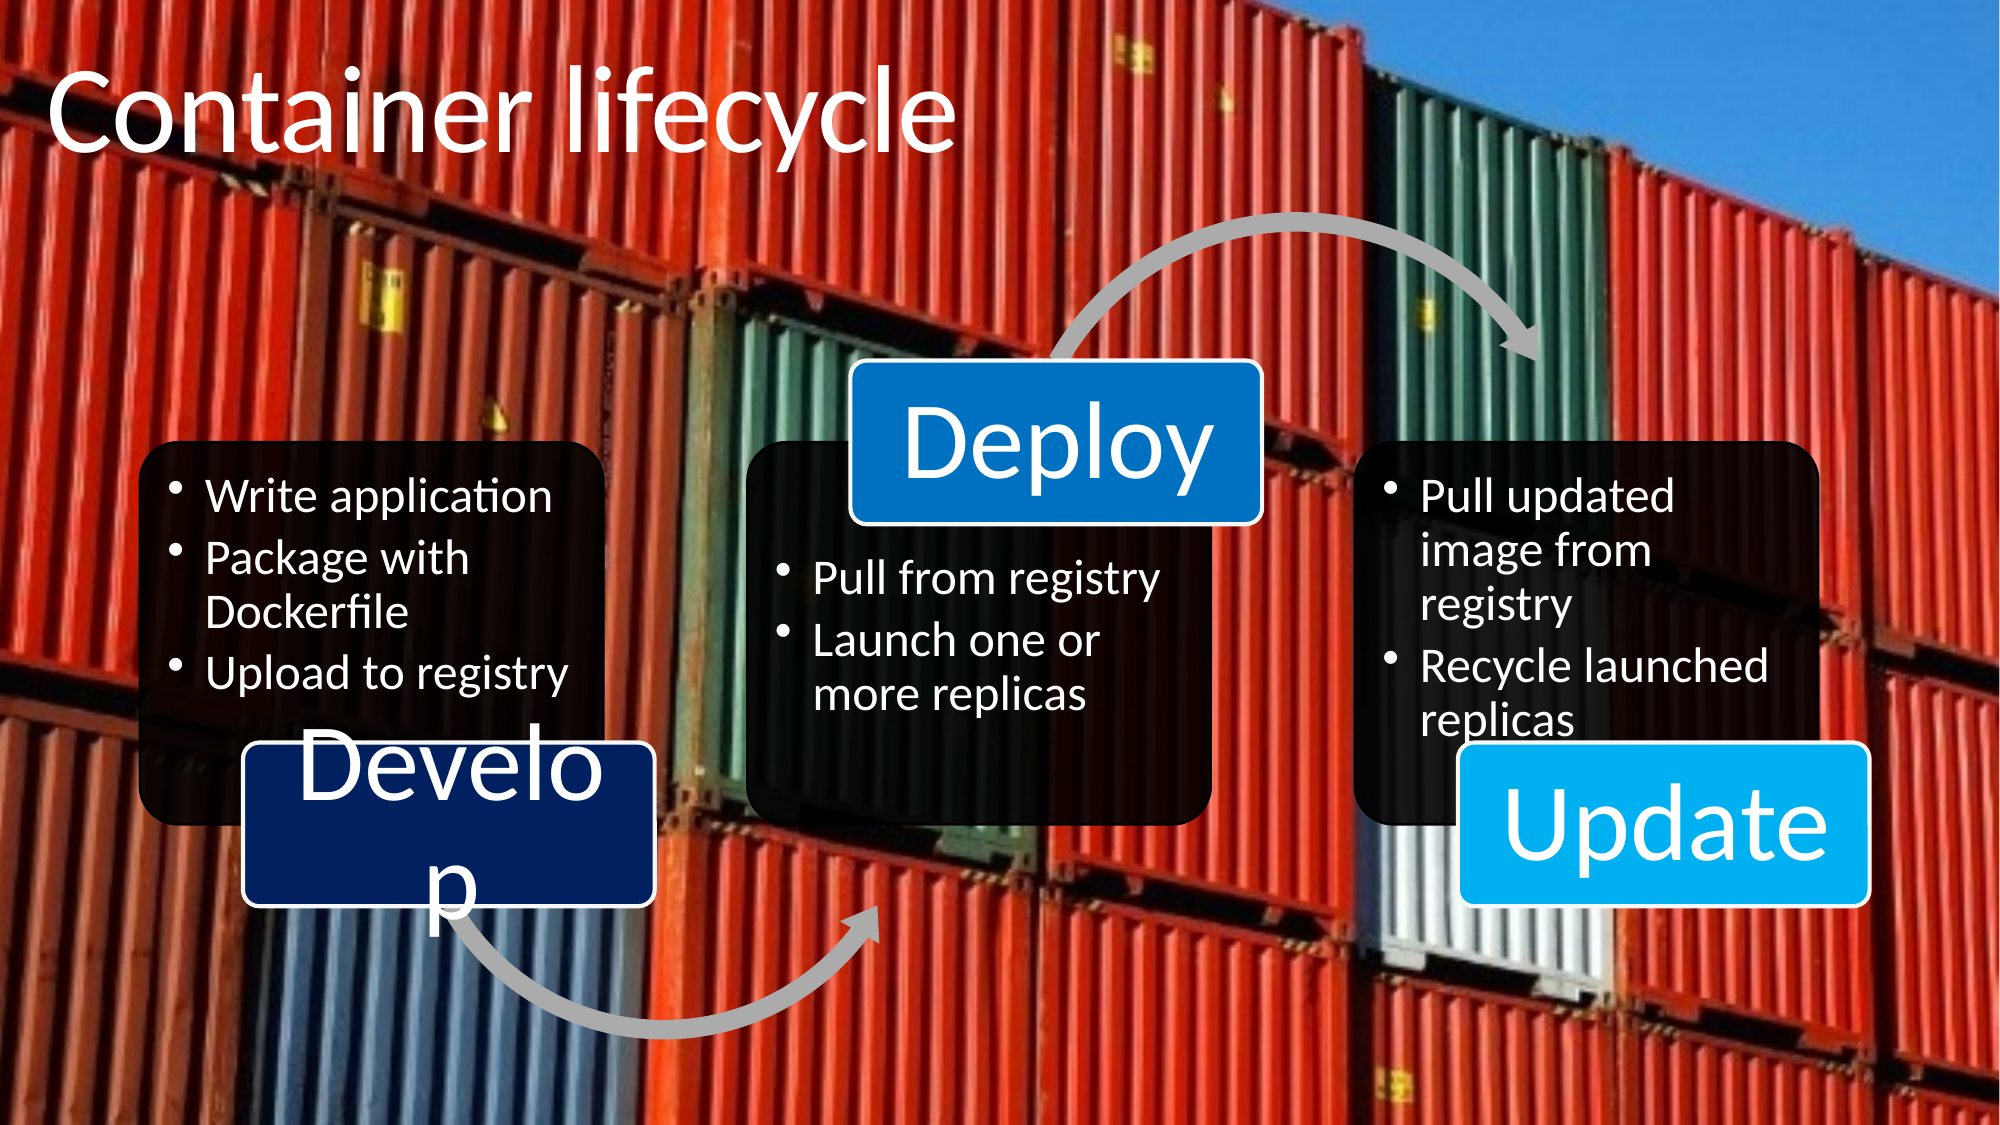

# Container lifecycle
Write application
Package with Dockerfile
Upload to registry
Develop
Pull from registry
Launch one or more replicas
Deploy
Pull updated image from registry
Recycle launched replicas
Update